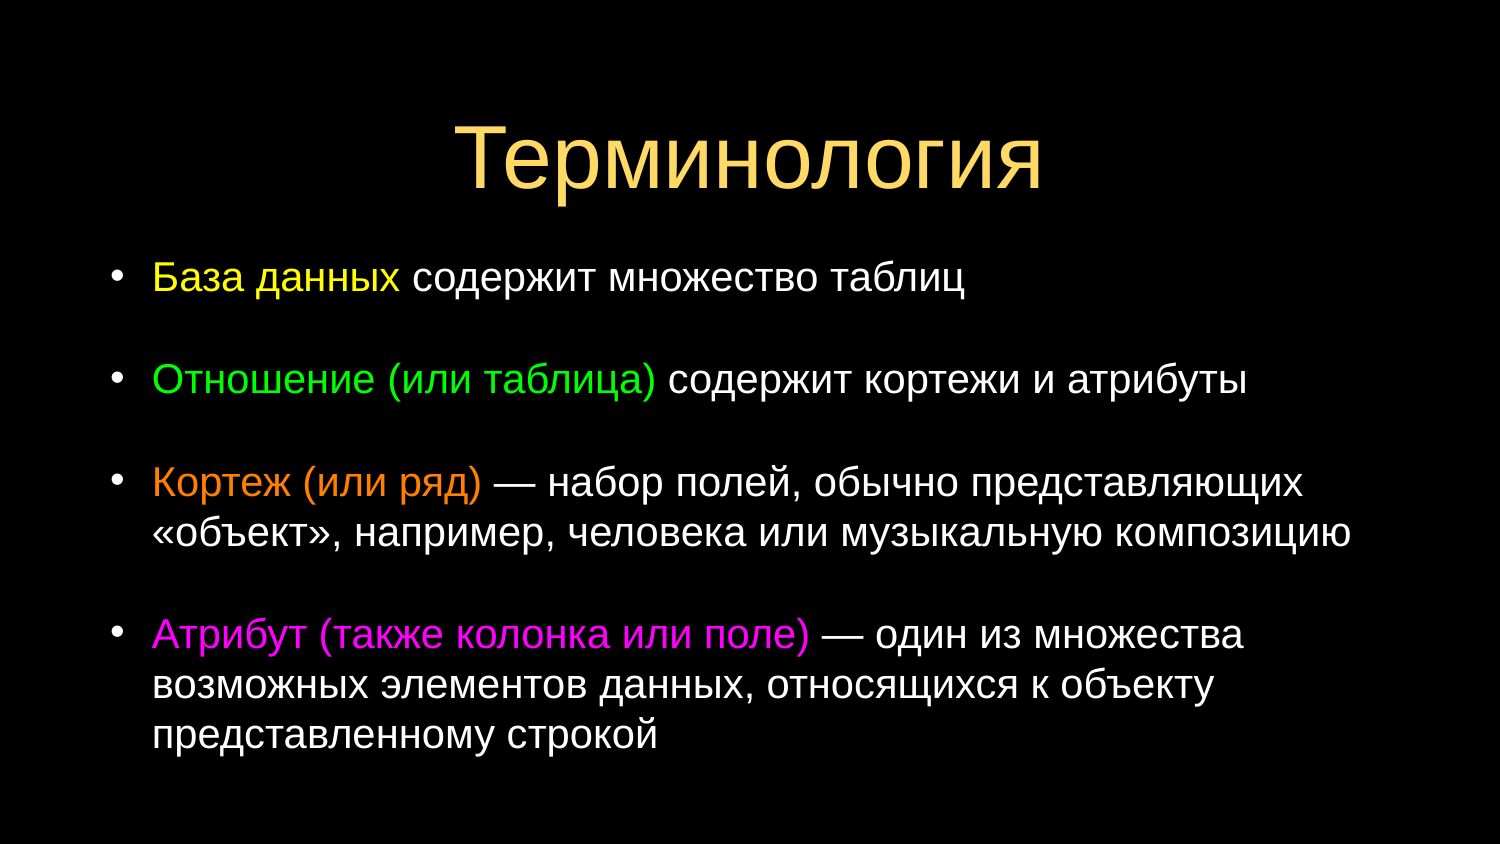

# Терминология
База данных содержит множество таблиц
Отношение (или таблица) содержит кортежи и атрибуты
Кортеж (или ряд) — набор полей, обычно представляющих «объект», например, человека или музыкальную композицию
Атрибут (также колонка или поле) — один из множества возможных элементов данных, относящихся к объекту представленному строкой